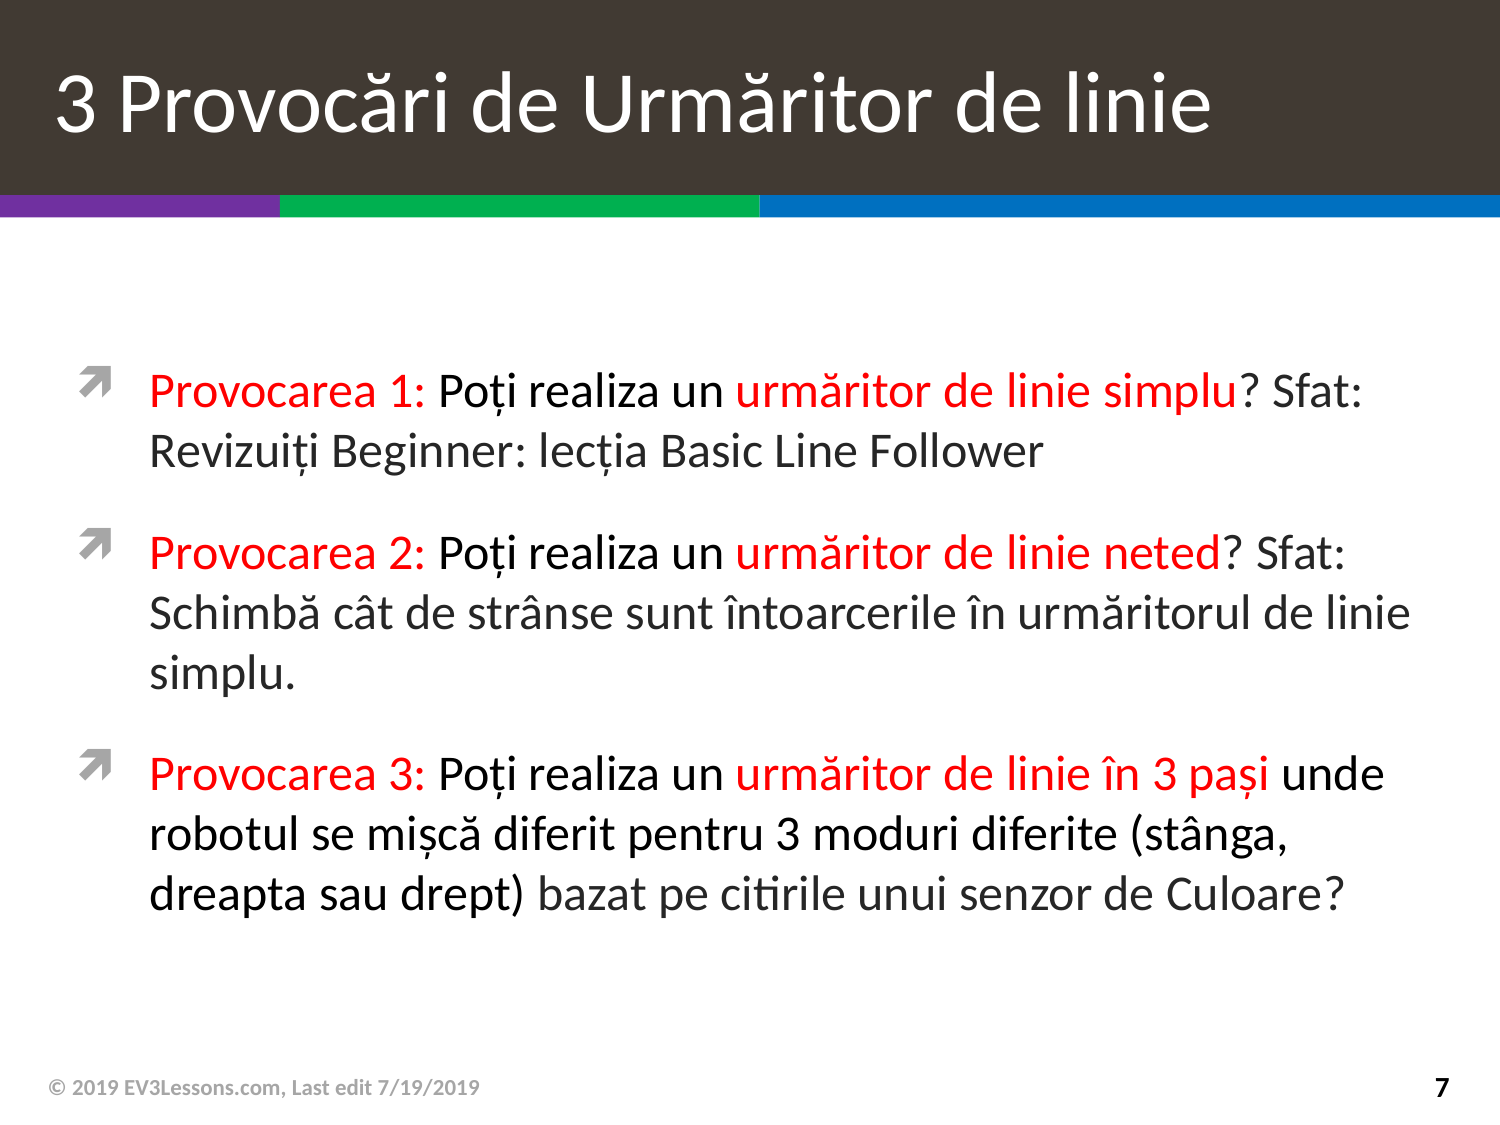

# 3 Provocări de Urmăritor de linie
Provocarea 1: Poți realiza un urmăritor de linie simplu? Sfat: Revizuiți Beginner: lecția Basic Line Follower
Provocarea 2: Poți realiza un urmăritor de linie neted? Sfat: Schimbă cât de strânse sunt întoarcerile în urmăritorul de linie simplu.
Provocarea 3: Poți realiza un urmăritor de linie în 3 pași unde robotul se mișcă diferit pentru 3 moduri diferite (stânga, dreapta sau drept) bazat pe citirile unui senzor de Culoare?
© 2019 EV3Lessons.com, Last edit 7/19/2019
7